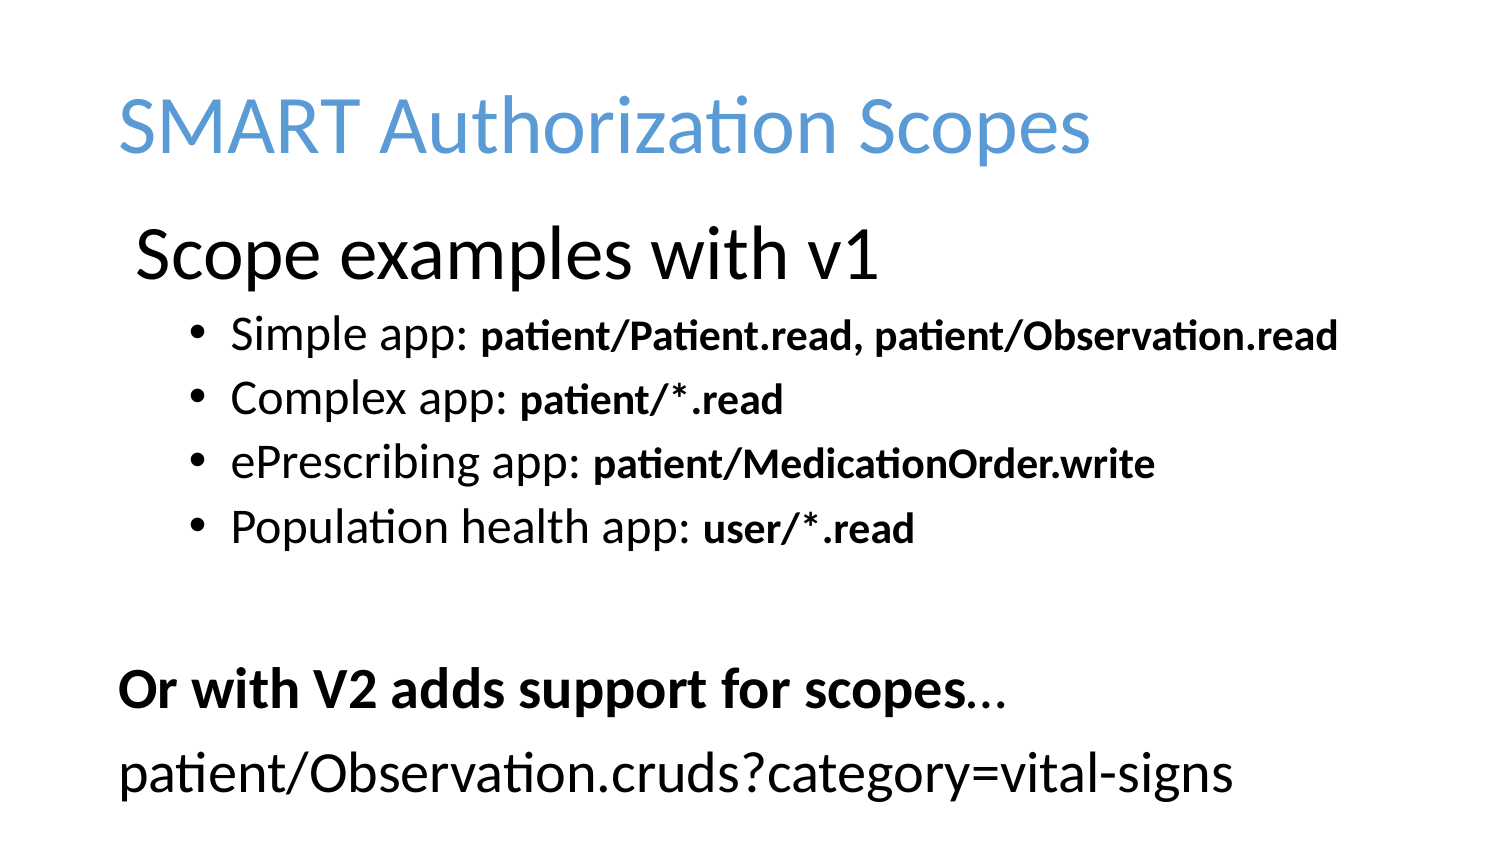

# SMART Authorization Scopes
 Scope examples with v1
Simple app: patient/Patient.read, patient/Observation.read
Complex app: patient/*.read
ePrescribing app: patient/MedicationOrder.write
Population health app: user/*.read

Or with V2 adds support for scopes…
patient/Observation.cruds?category=vital-signs